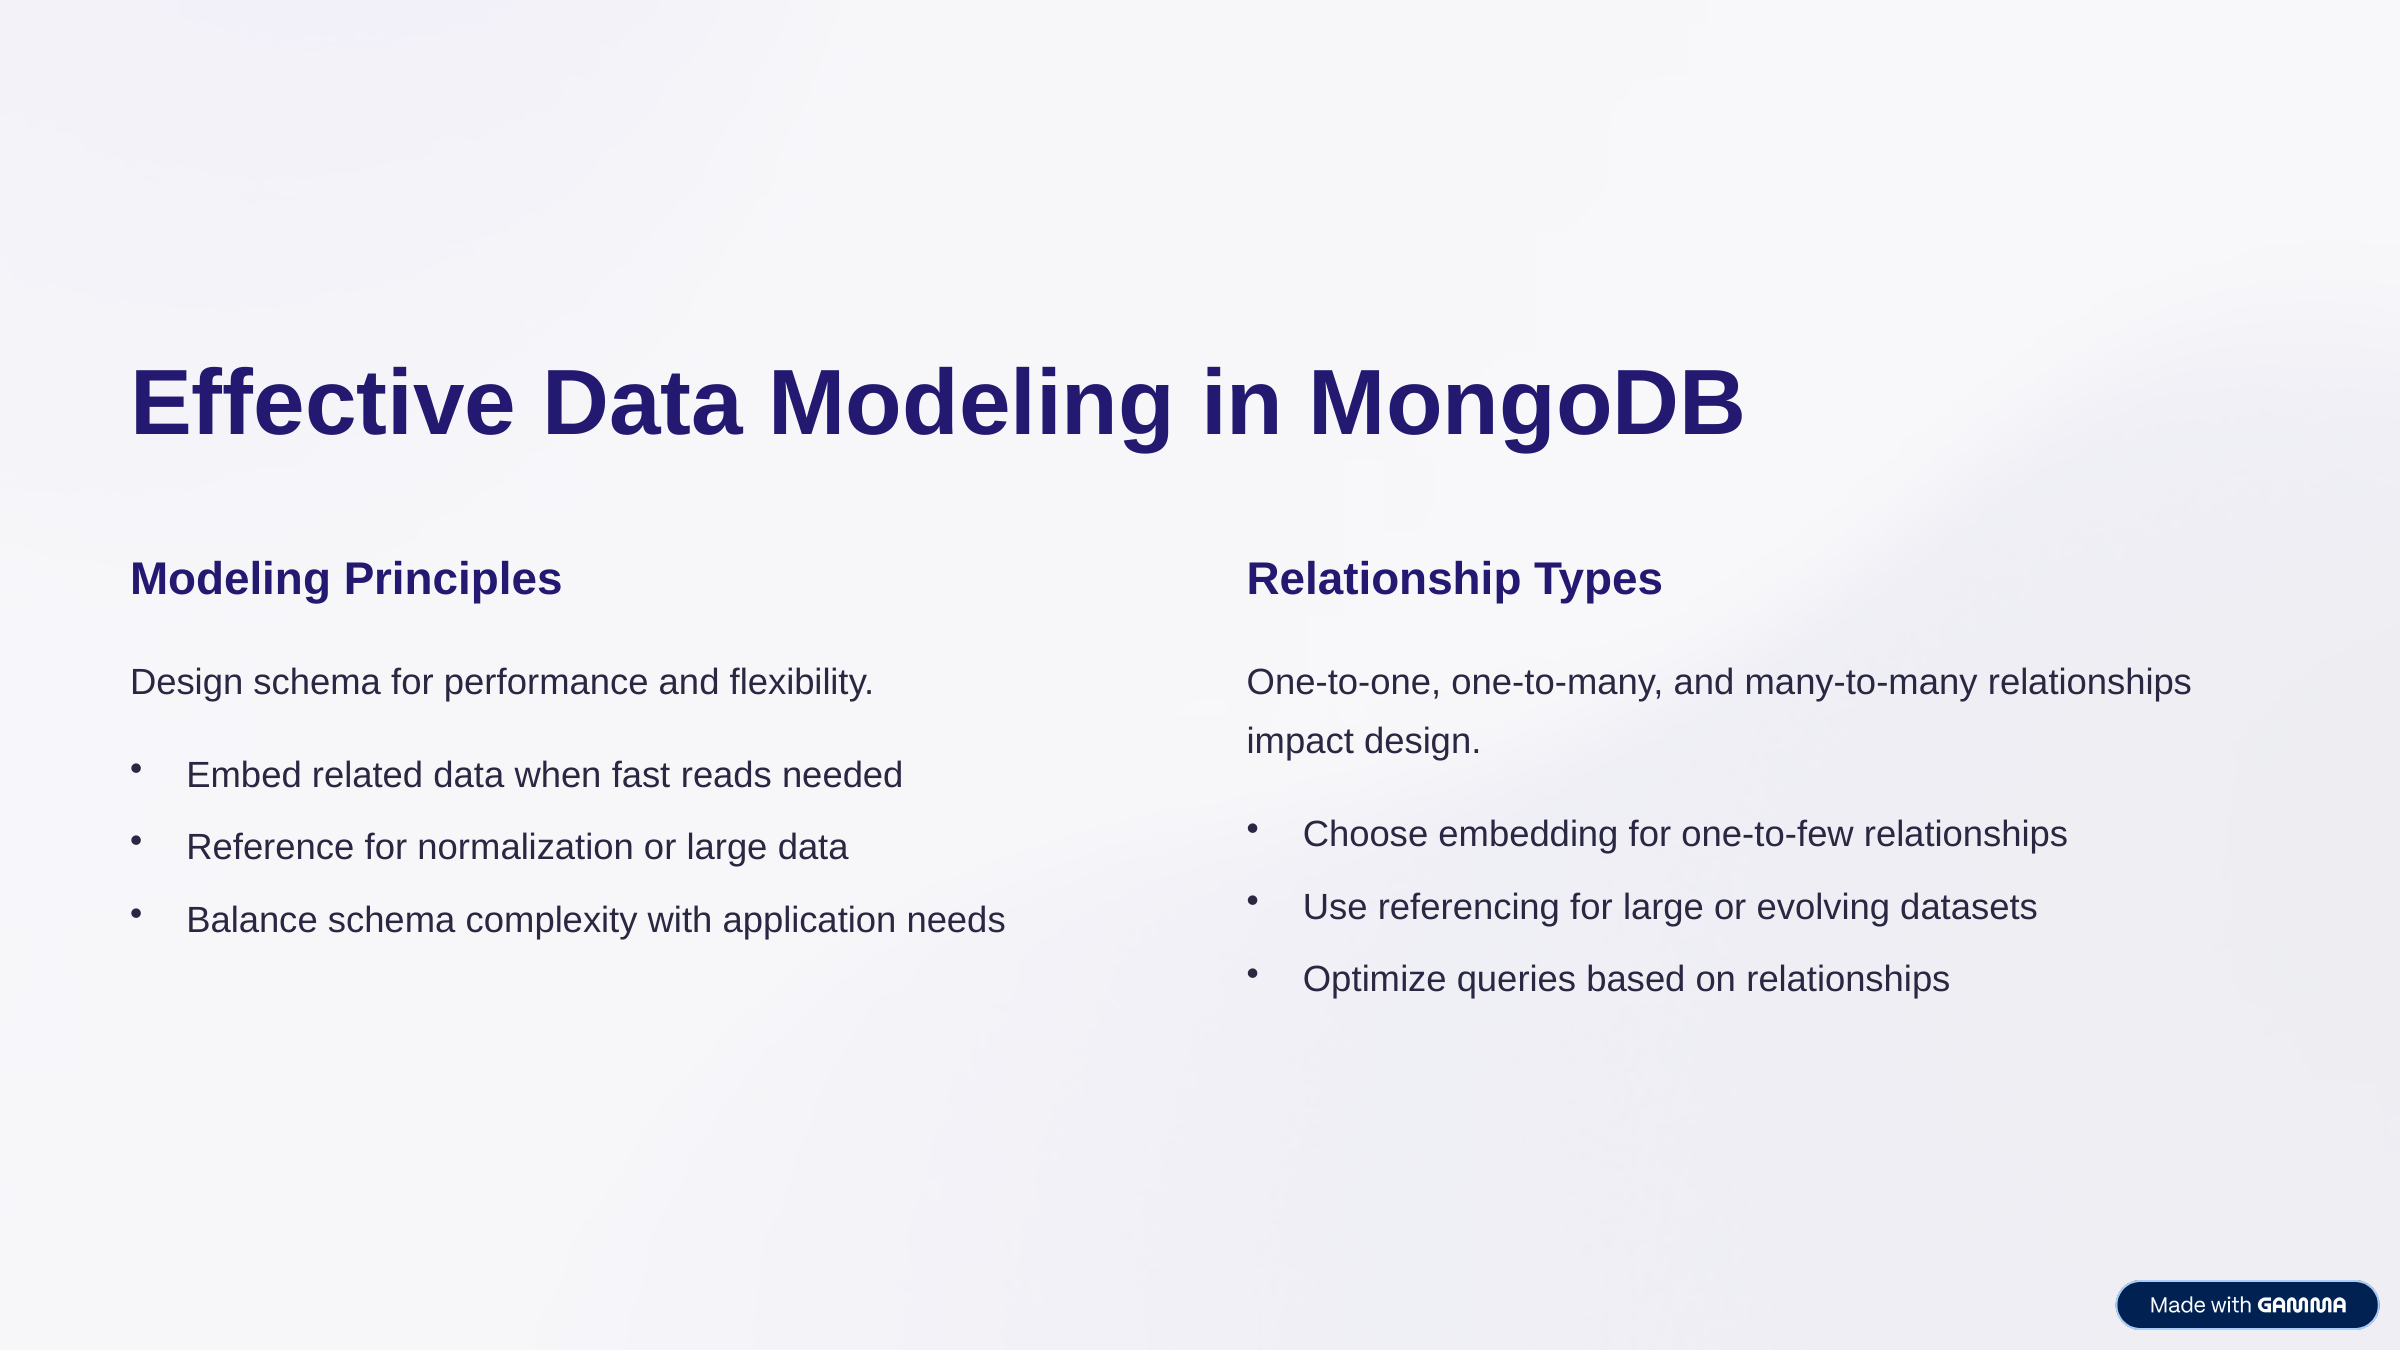

Effective Data Modeling in MongoDB
Modeling Principles
Relationship Types
Design schema for performance and flexibility.
One-to-one, one-to-many, and many-to-many relationships impact design.
Embed related data when fast reads needed
Choose embedding for one-to-few relationships
Reference for normalization or large data
Use referencing for large or evolving datasets
Balance schema complexity with application needs
Optimize queries based on relationships